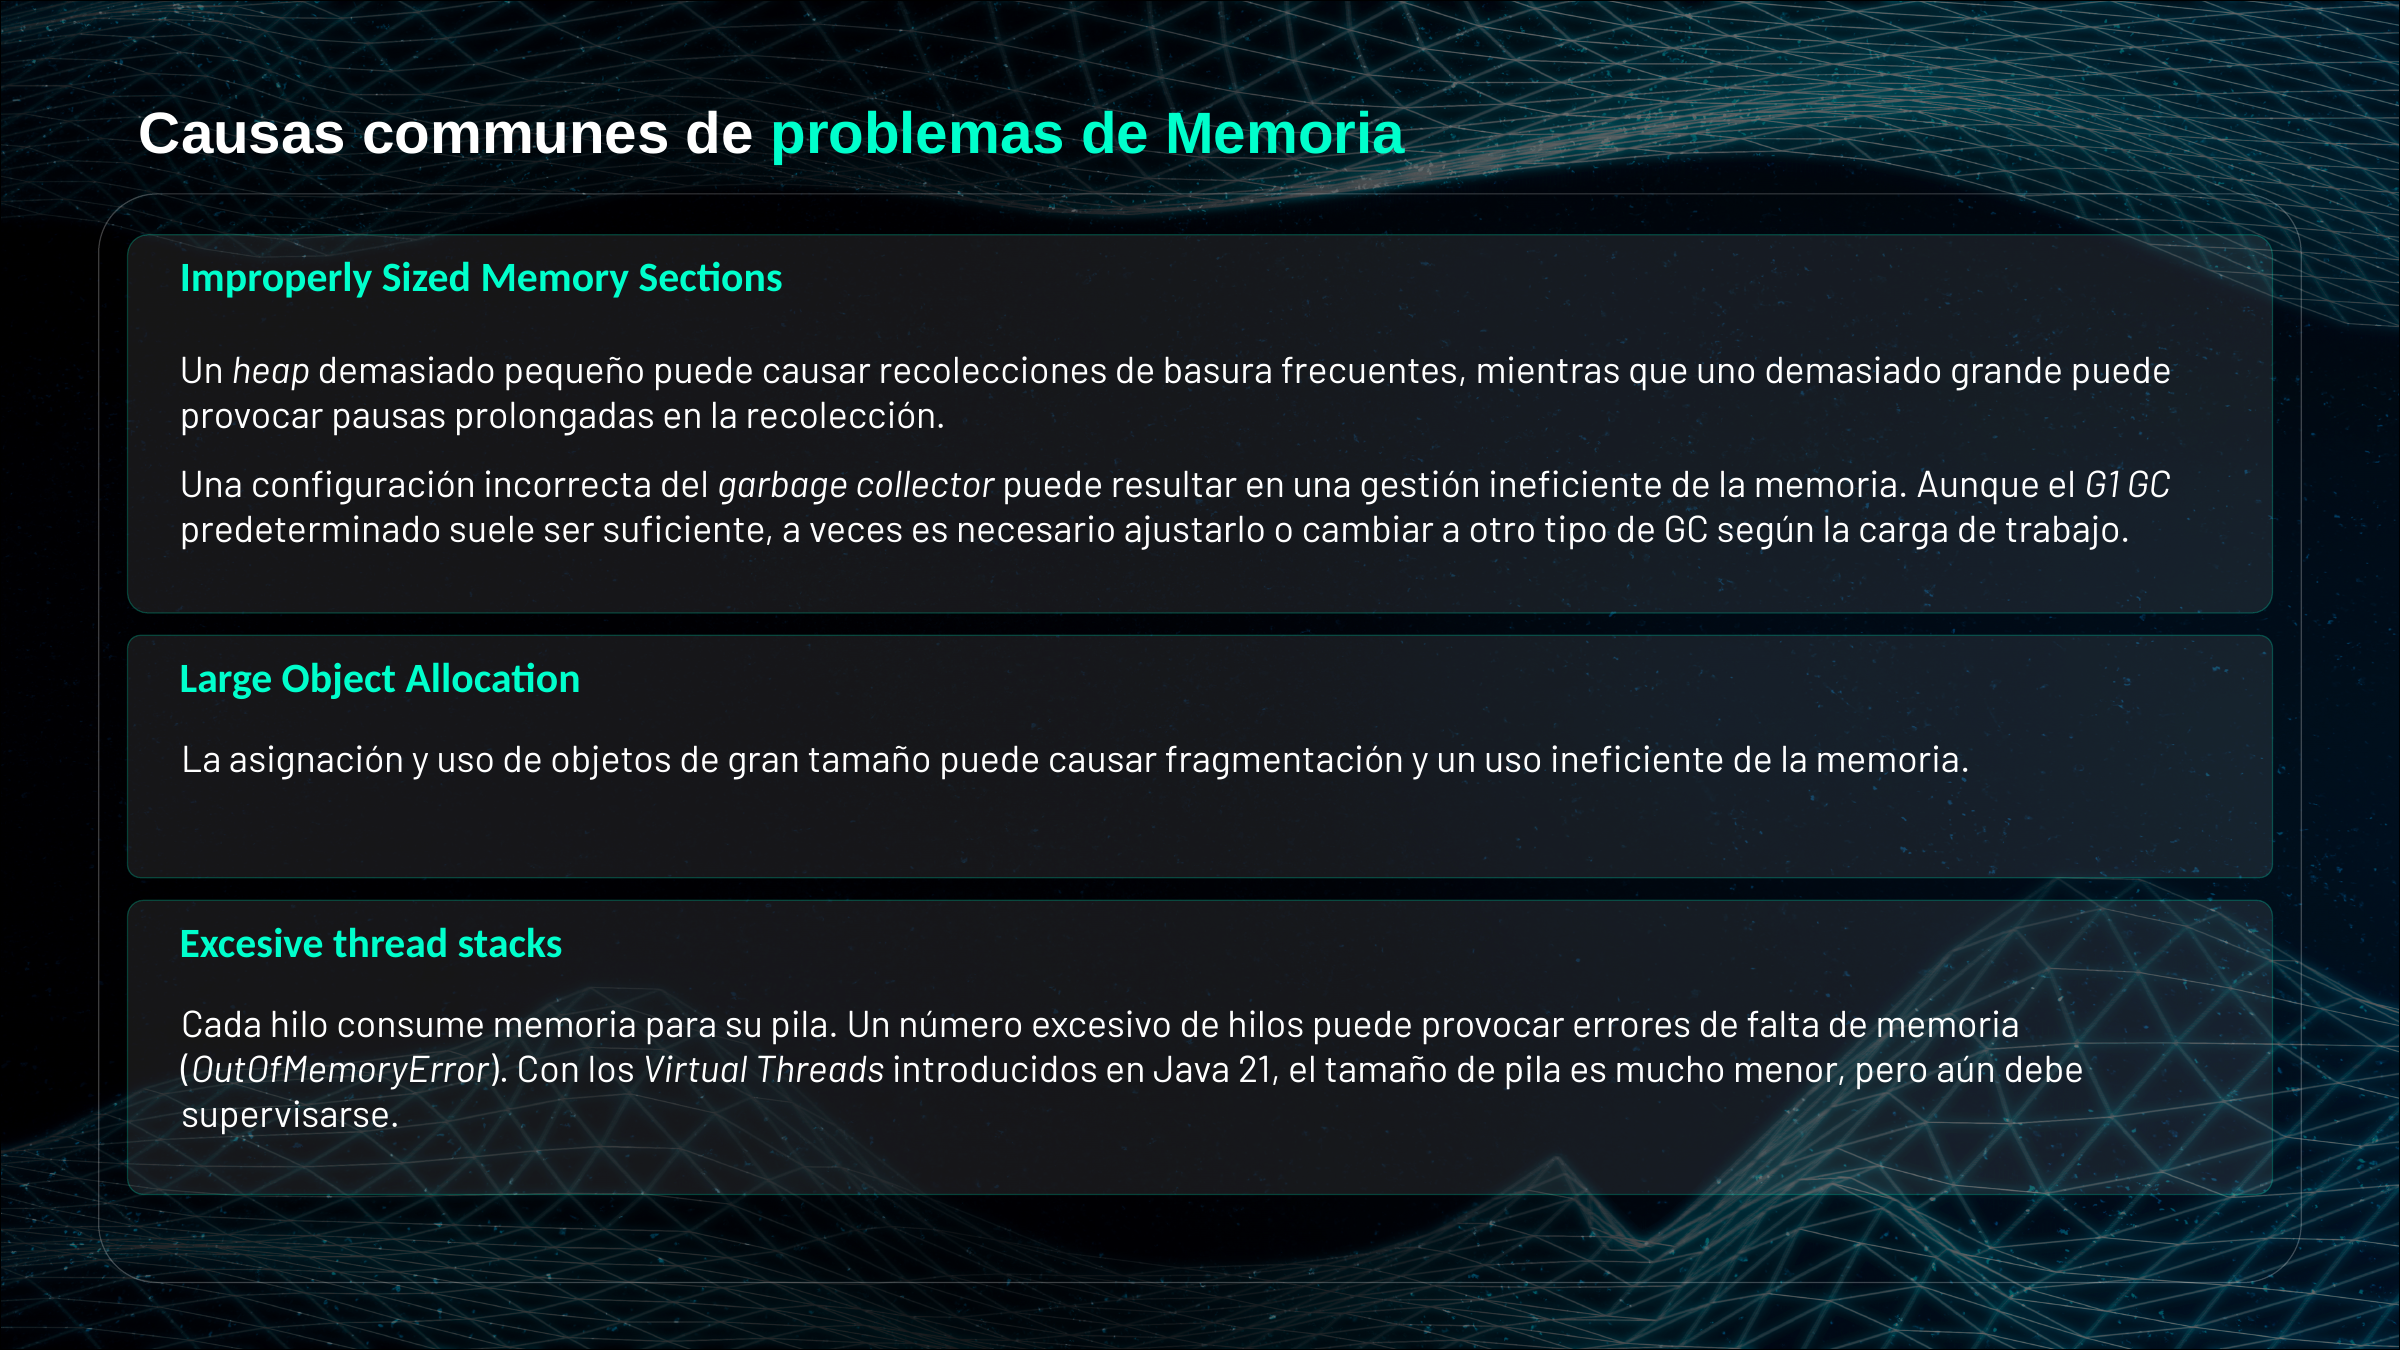

Causas communes de problemas de Memoria

Improperly Sized Memory Sections
Un heap demasiado pequeño puede causar recolecciones de basura frecuentes, mientras que uno demasiado grande puede provocar pausas prolongadas en la recolección.
Una configuración incorrecta del garbage collector puede resultar en una gestión ineficiente de la memoria. Aunque el G1 GC predeterminado suele ser suficiente, a veces es necesario ajustarlo o cambiar a otro tipo de GC según la carga de trabajo.

Large Object Allocation
La asignación y uso de objetos de gran tamaño puede causar fragmentación y un uso ineficiente de la memoria.

Excesive thread stacks
Cada hilo consume memoria para su pila. Un número excesivo de hilos puede provocar errores de falta de memoria (OutOfMemoryError). Con los Virtual Threads introducidos en Java 21, el tamaño de pila es mucho menor, pero aún debe supervisarse.